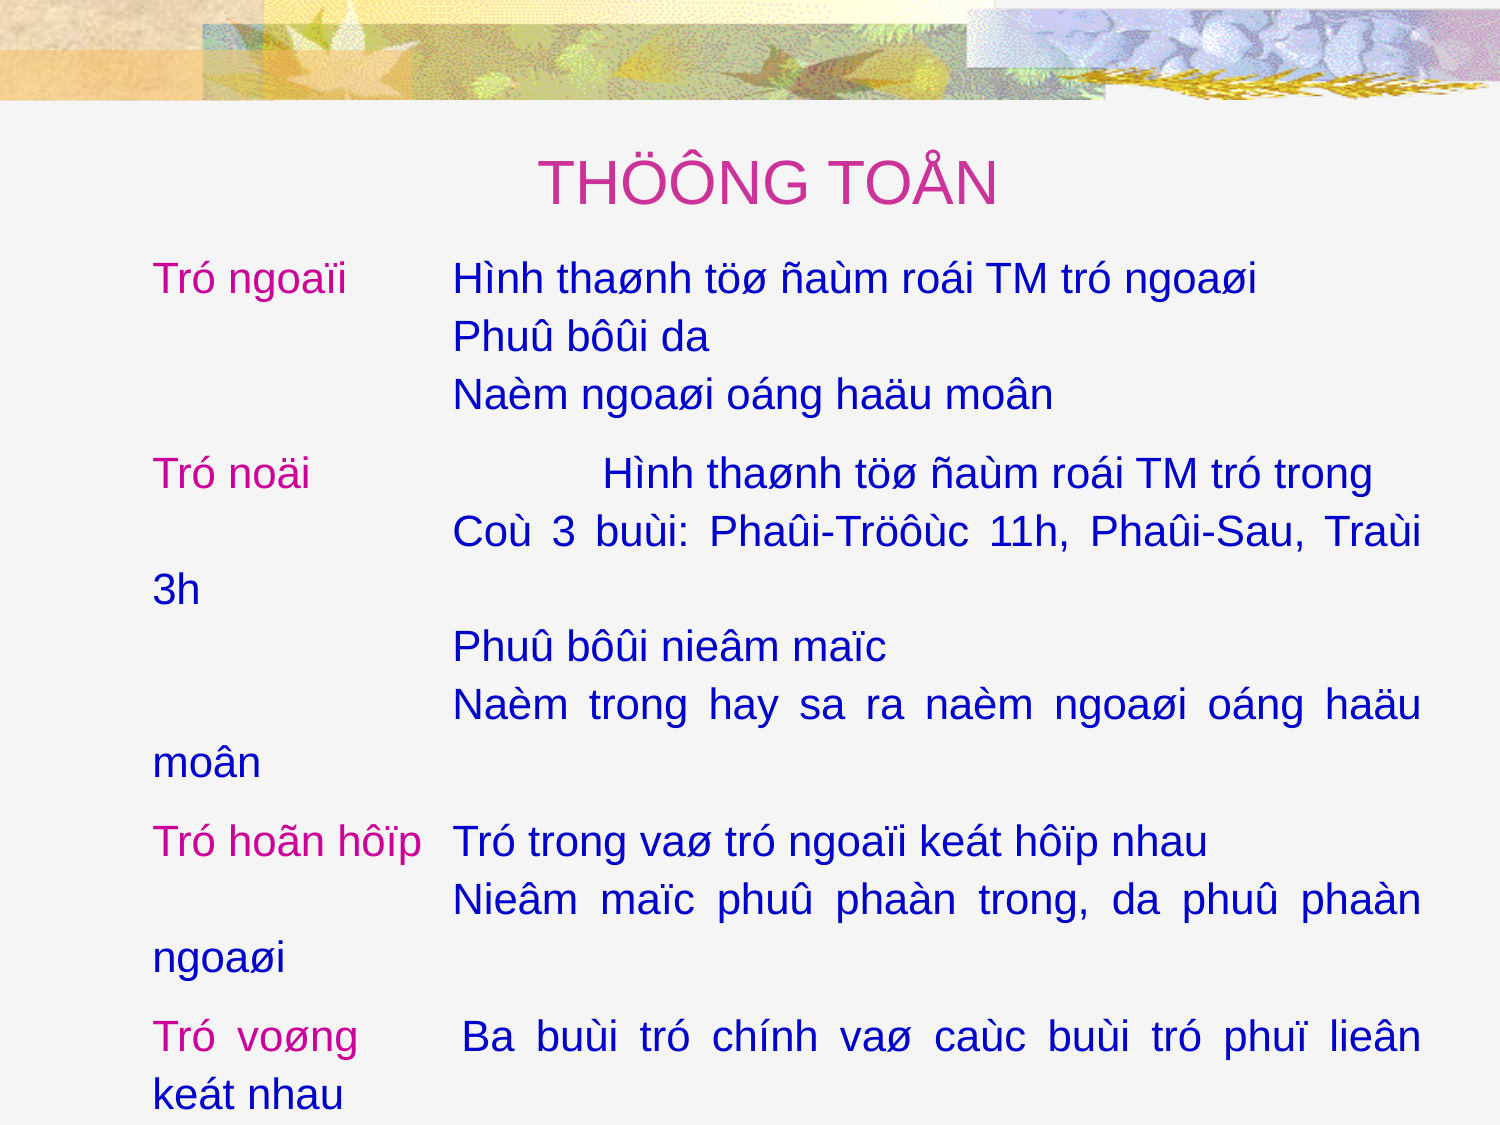

# THÖÔNG TOÅN
Tró ngoaïi 	Hình thaønh töø ñaùm roái TM tró ngoaøi
		Phuû bôûi da
		Naèm ngoaøi oáng haäu moân
Tró noäi		Hình thaønh töø ñaùm roái TM tró trong
		Coù 3 buùi: Phaûi-Tröôùc 11h, Phaûi-Sau, Traùi 3h
		Phuû bôûi nieâm maïc
		Naèm trong hay sa ra naèm ngoaøi oáng haäu moân
Tró hoãn hôïp	Tró trong vaø tró ngoaïi keát hôïp nhau
		Nieâm maïc phuû phaàn trong, da phuû phaàn ngoaøi
Tró voøng	Ba buùi tró chính vaø caùc buùi tró phuï lieân keát nhau
		Caùc buùi tró chính laø tró hoãn hôïp
                       Giöõa caùc buùi tró coù caùc ngaán phaân caùch